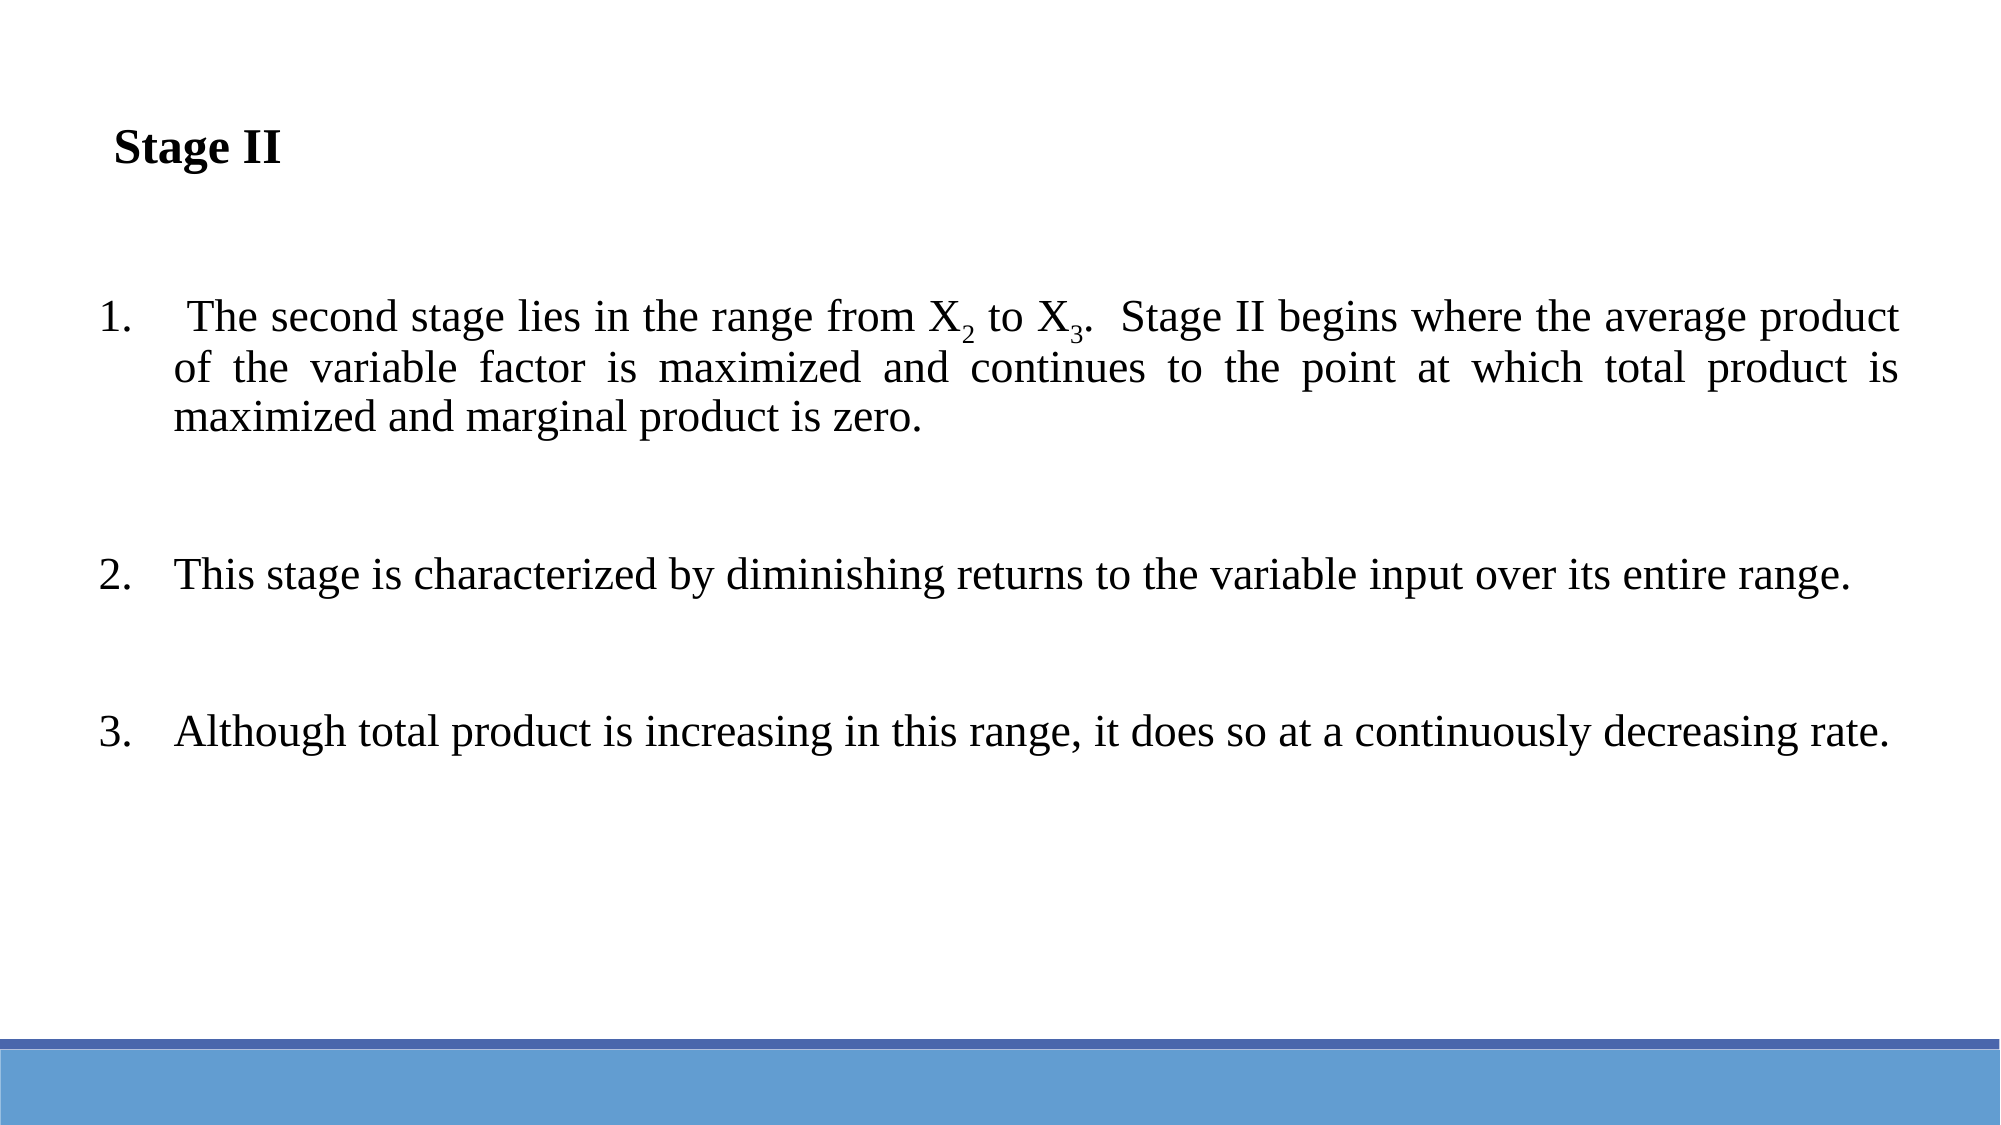

Stage II

 The second stage lies in the range from X2 to X3.  Stage II begins where the average product of the variable factor is maximized and continues to the point at which total product is maximized and marginal product is zero.

This stage is characterized by diminishing returns to the variable input over its entire range.

Although total product is increasing in this range, it does so at a continuously decreasing rate.